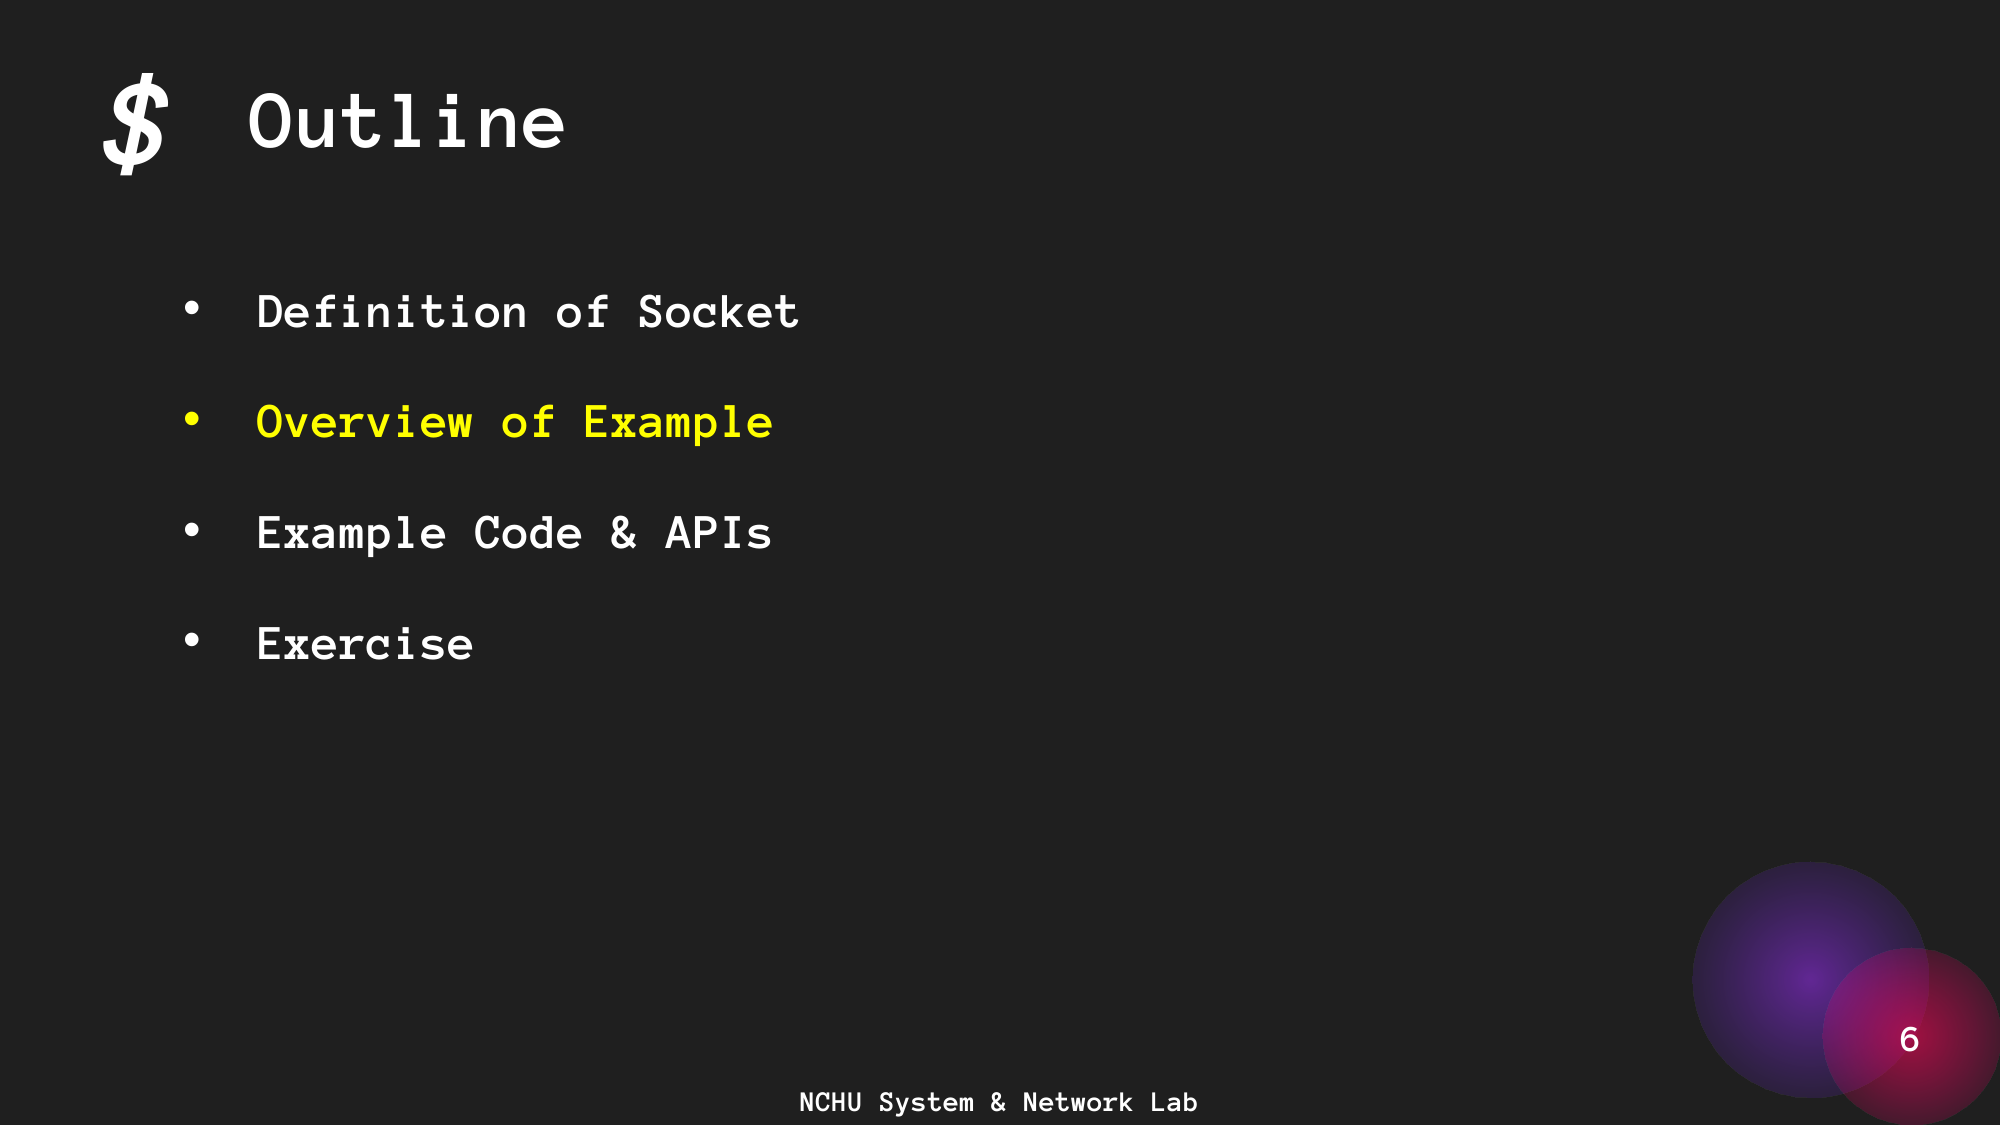

$
Outline
Definition of Socket
Overview of Example
Example Code & APIs
Exercise

6
NCHU System & Network Lab